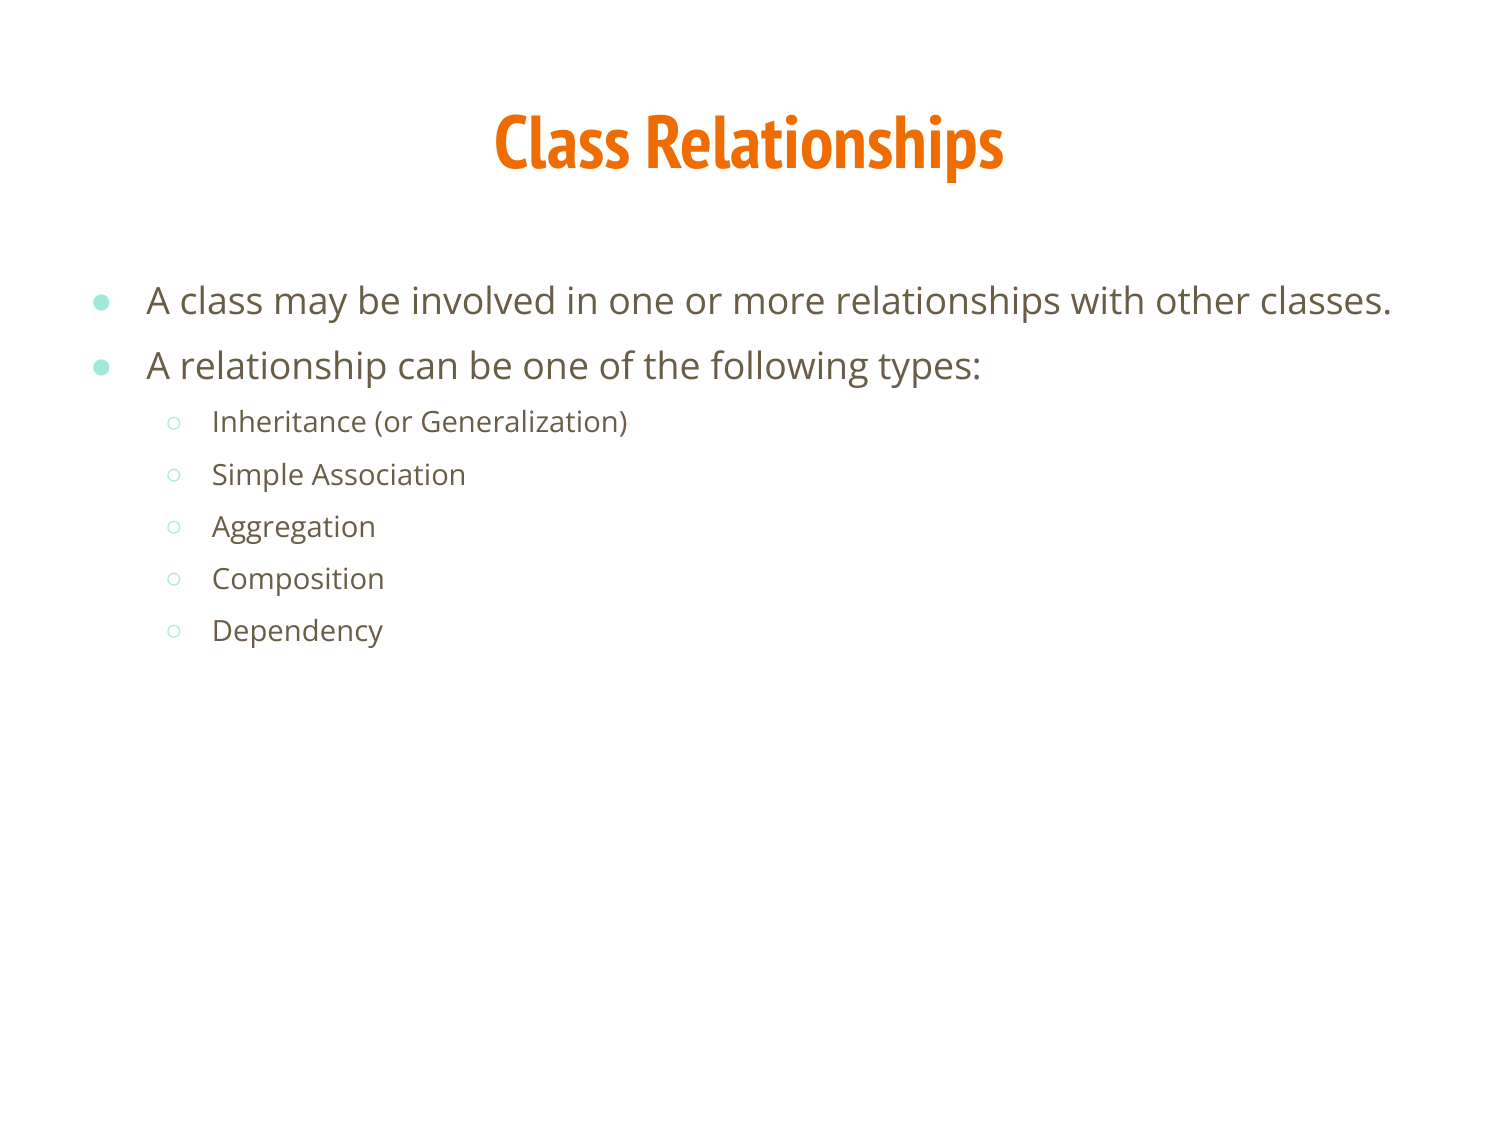

# Class Relationships
A class may be involved in one or more relationships with other classes.
A relationship can be one of the following types:
Inheritance (or Generalization)
Simple Association
Aggregation
Composition
Dependency